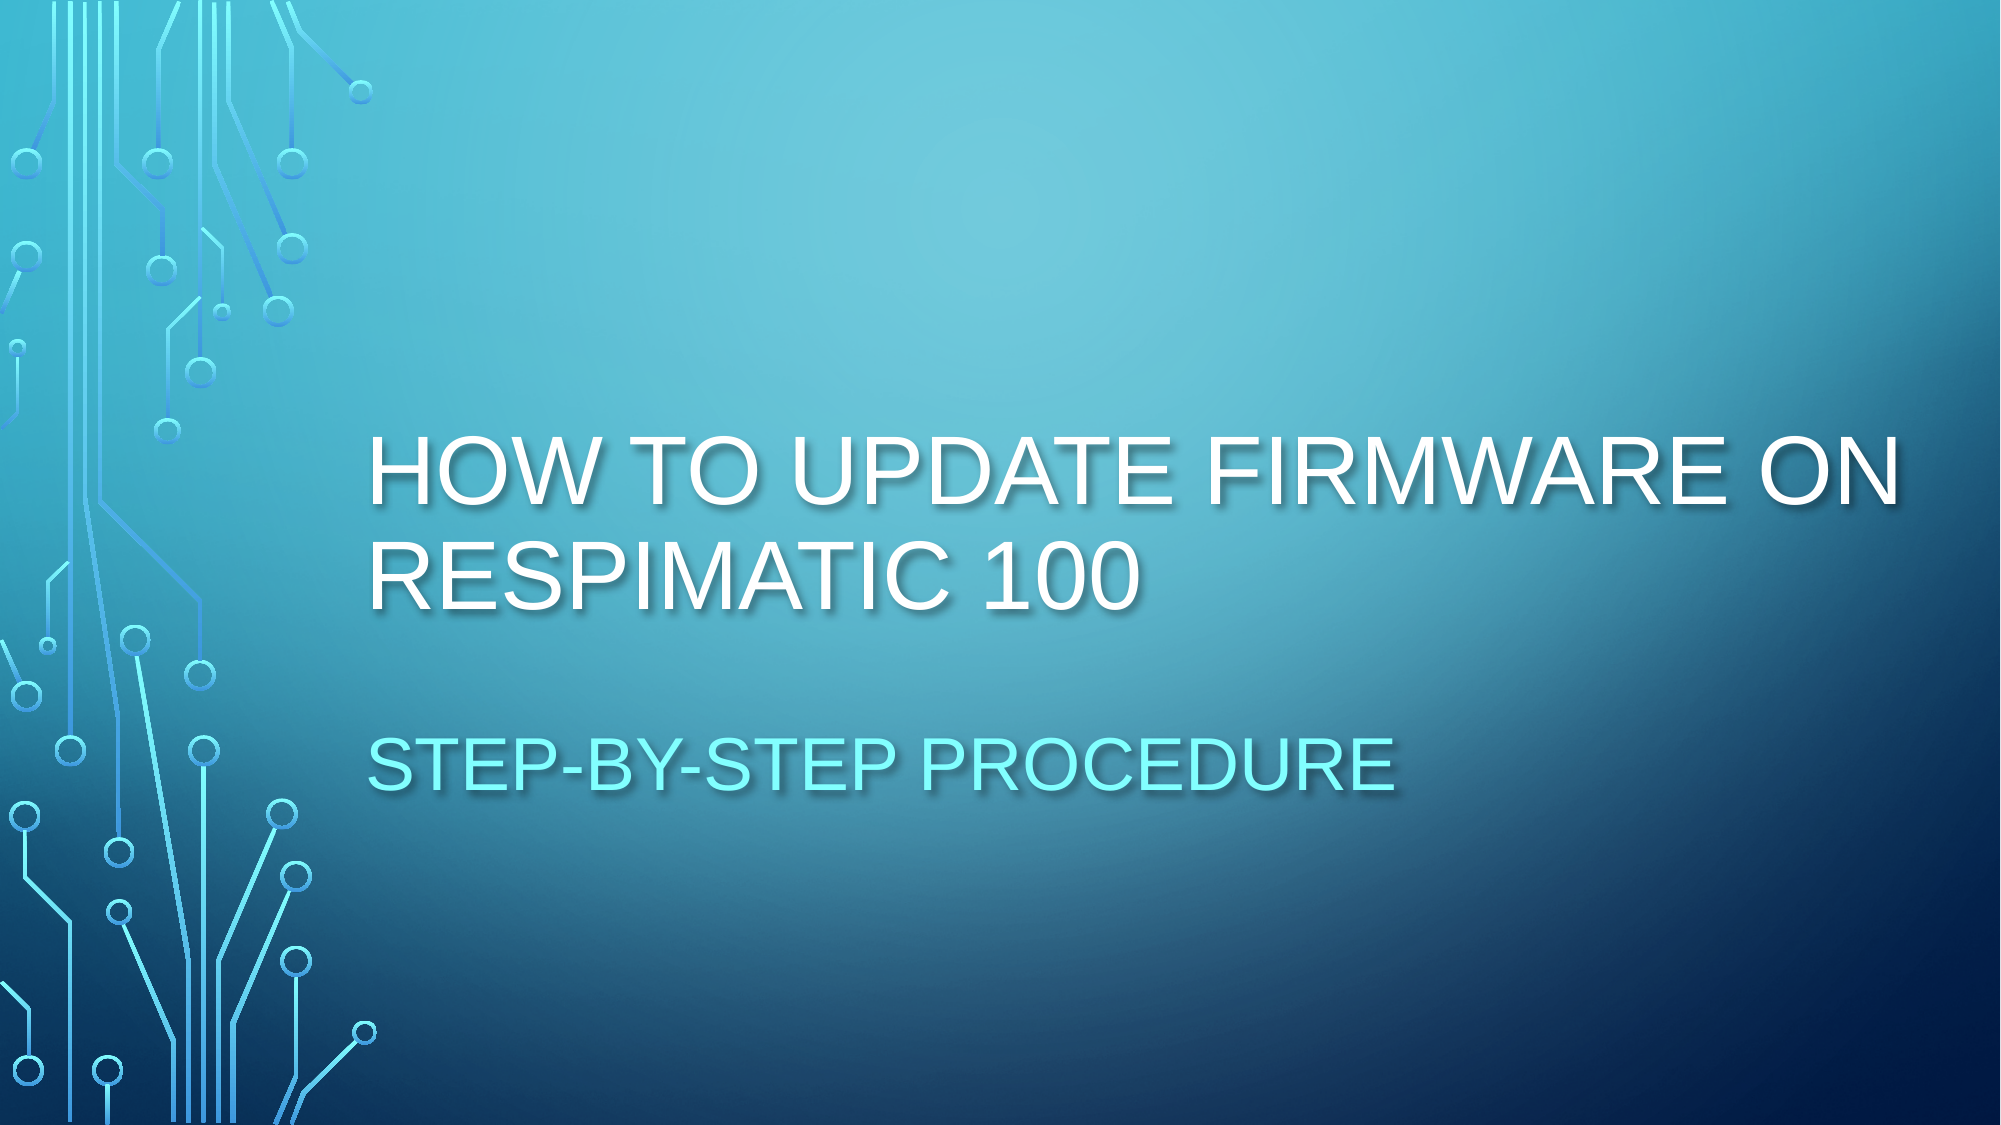

# How to Update Firmware on Respimatic 100
Step-by-step Procedure